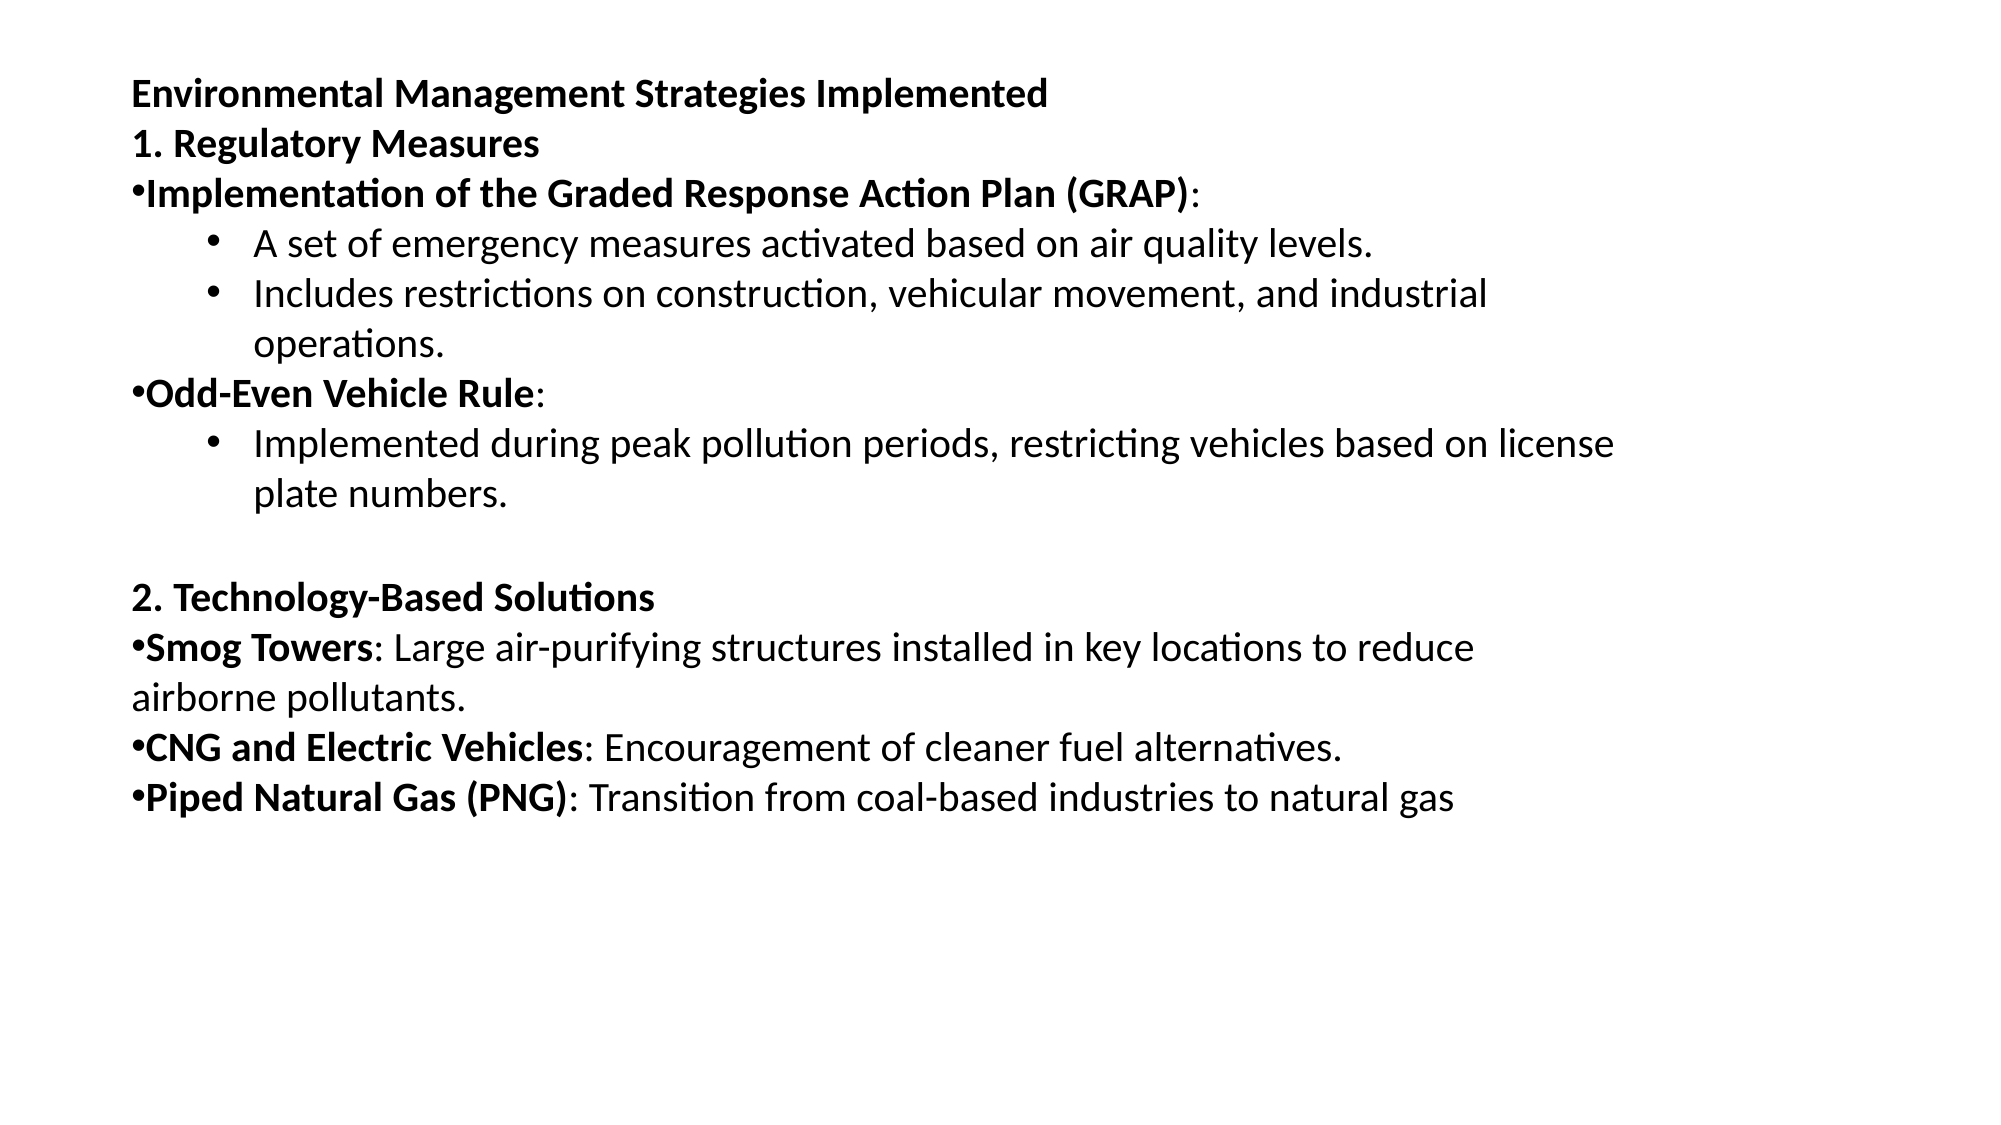

Environmental Management Strategies Implemented
1. Regulatory Measures
Implementation of the Graded Response Action Plan (GRAP):
A set of emergency measures activated based on air quality levels.
Includes restrictions on construction, vehicular movement, and industrial operations.
Odd-Even Vehicle Rule:
Implemented during peak pollution periods, restricting vehicles based on license plate numbers.
2. Technology-Based Solutions
Smog Towers: Large air-purifying structures installed in key locations to reduce airborne pollutants.
CNG and Electric Vehicles: Encouragement of cleaner fuel alternatives.
Piped Natural Gas (PNG): Transition from coal-based industries to natural gas